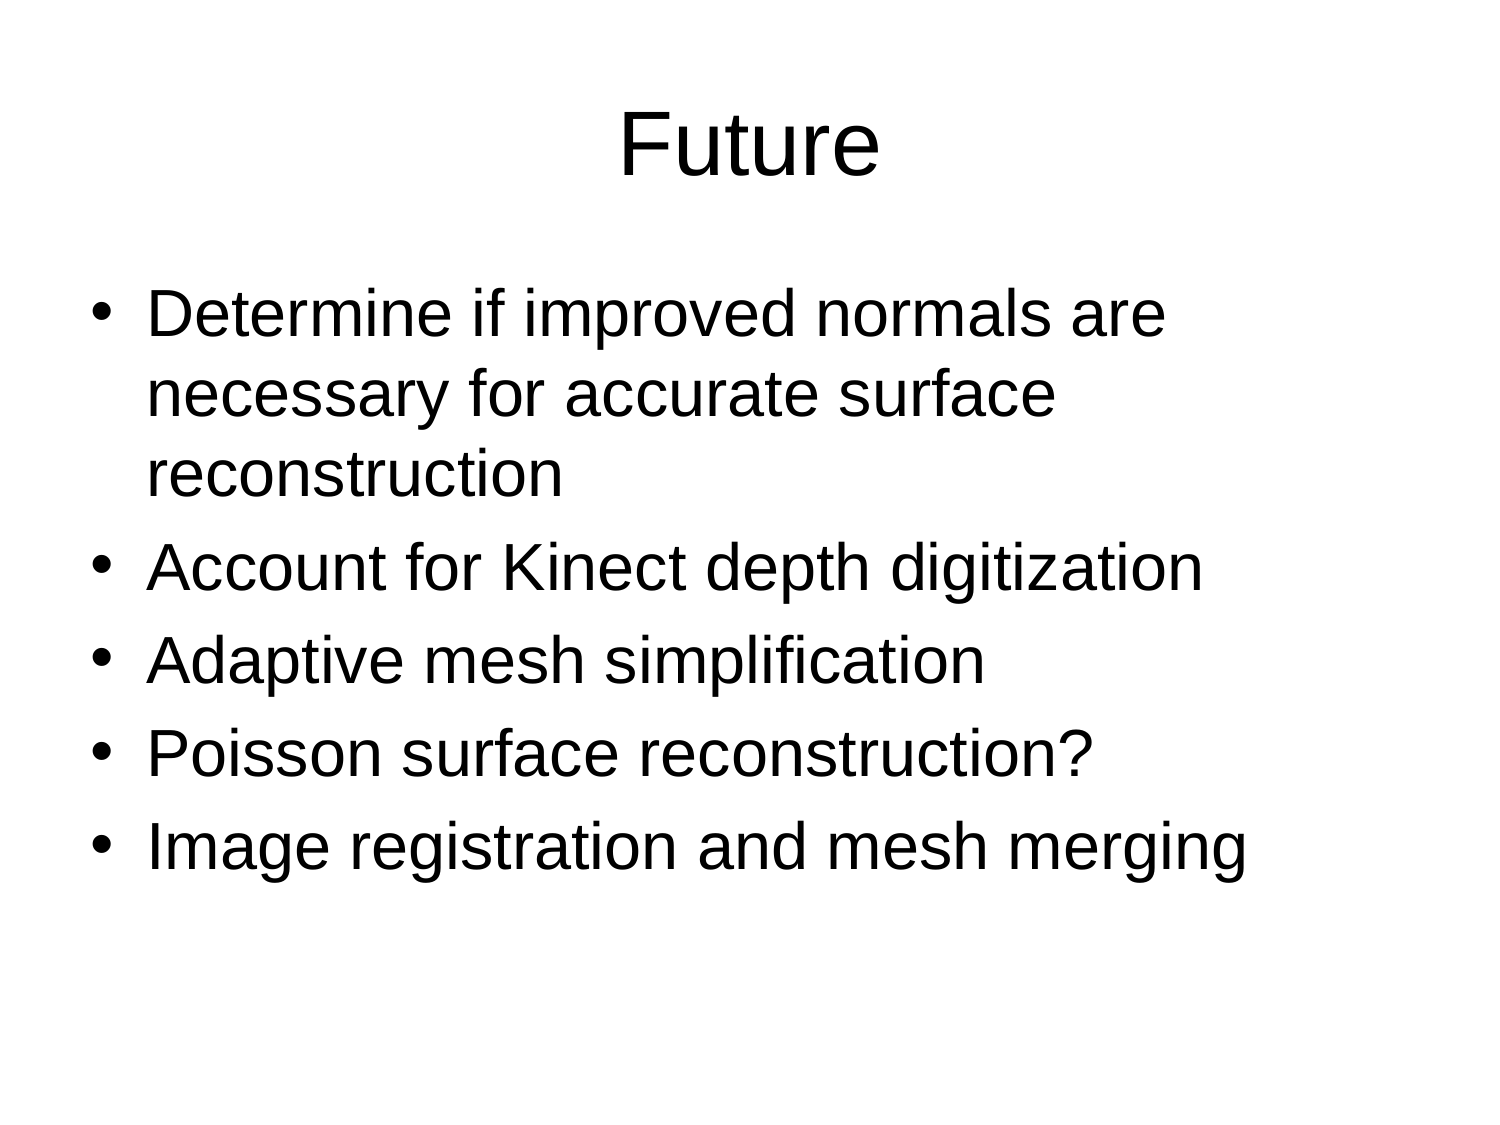

# Future
Determine if improved normals are necessary for accurate surface reconstruction
Account for Kinect depth digitization
Adaptive mesh simplification
Poisson surface reconstruction?
Image registration and mesh merging